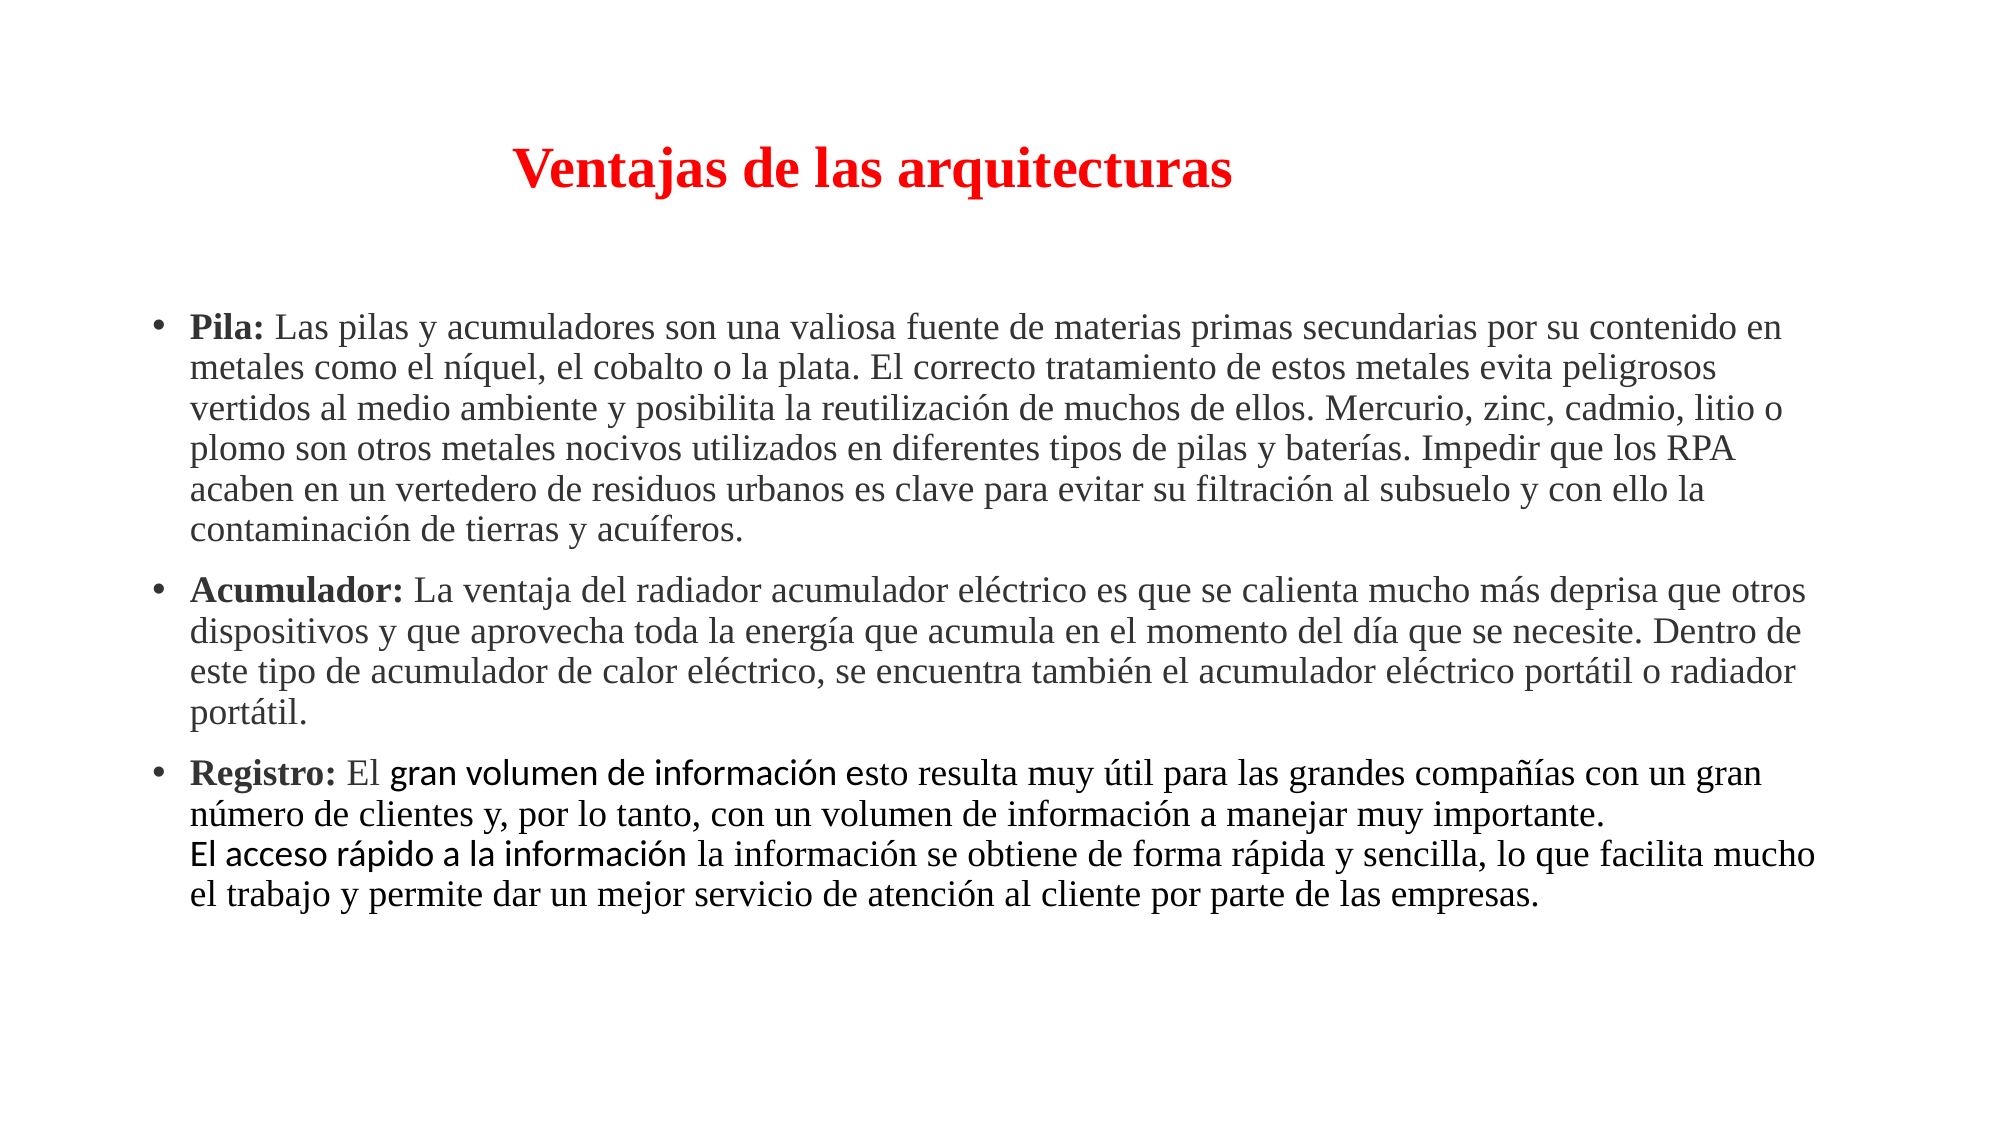

# Ventajas de las arquitecturas
Pila: Las pilas y acumuladores son una valiosa fuente de materias primas secundarias por su contenido en metales como el níquel, el cobalto o la plata. El correcto tratamiento de estos metales evita peligrosos vertidos al medio ambiente y posibilita la reutilización de muchos de ellos. Mercurio, zinc, cadmio, litio o plomo son otros metales nocivos utilizados en diferentes tipos de pilas y baterías. Impedir que los RPA acaben en un vertedero de residuos urbanos es clave para evitar su filtración al subsuelo y con ello la contaminación de tierras y acuíferos.
Acumulador: La ventaja del radiador acumulador eléctrico es que se calienta mucho más deprisa que otros dispositivos y que aprovecha toda la energía que acumula en el momento del día que se necesite. Dentro de este tipo de acumulador de calor eléctrico, se encuentra también el acumulador eléctrico portátil o radiador portátil.
Registro: El gran volumen de información esto resulta muy útil para las grandes compañías con un gran número de clientes y, por lo tanto, con un volumen de información a manejar muy importante.                             El acceso rápido a la información la información se obtiene de forma rápida y sencilla, lo que facilita mucho el trabajo y permite dar un mejor servicio de atención al cliente por parte de las empresas.